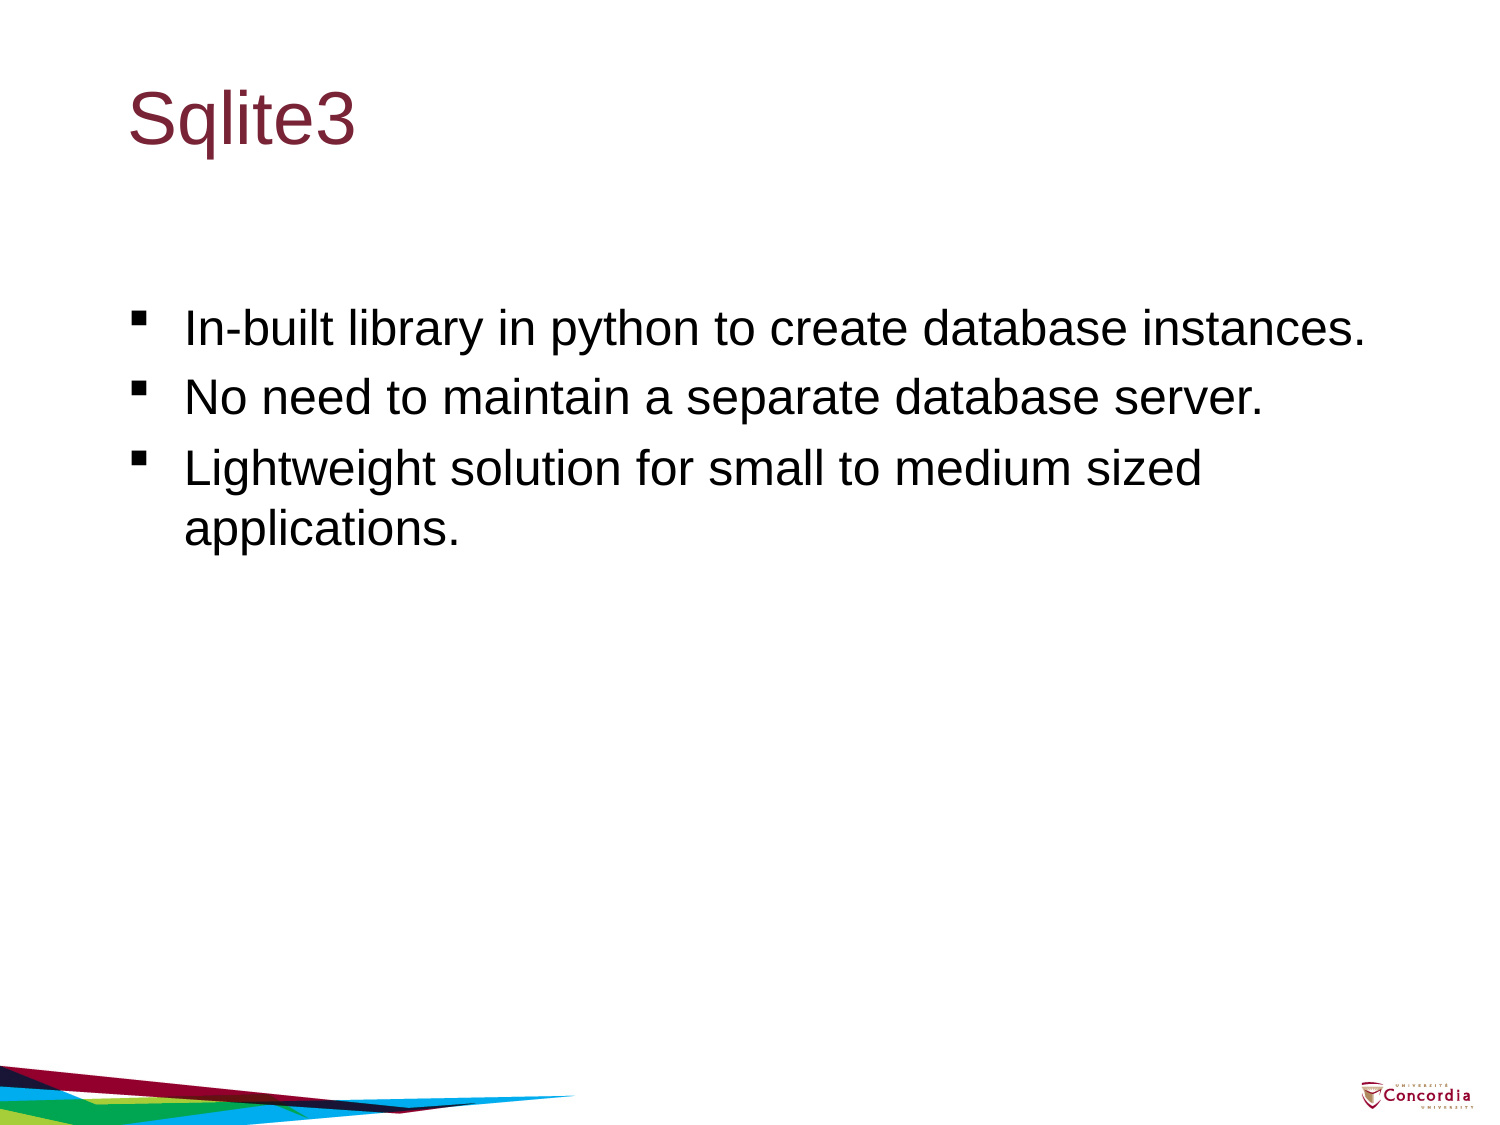

# Sqlite3
In-built library in python to create database instances.
No need to maintain a separate database server.
Lightweight solution for small to medium sized applications.